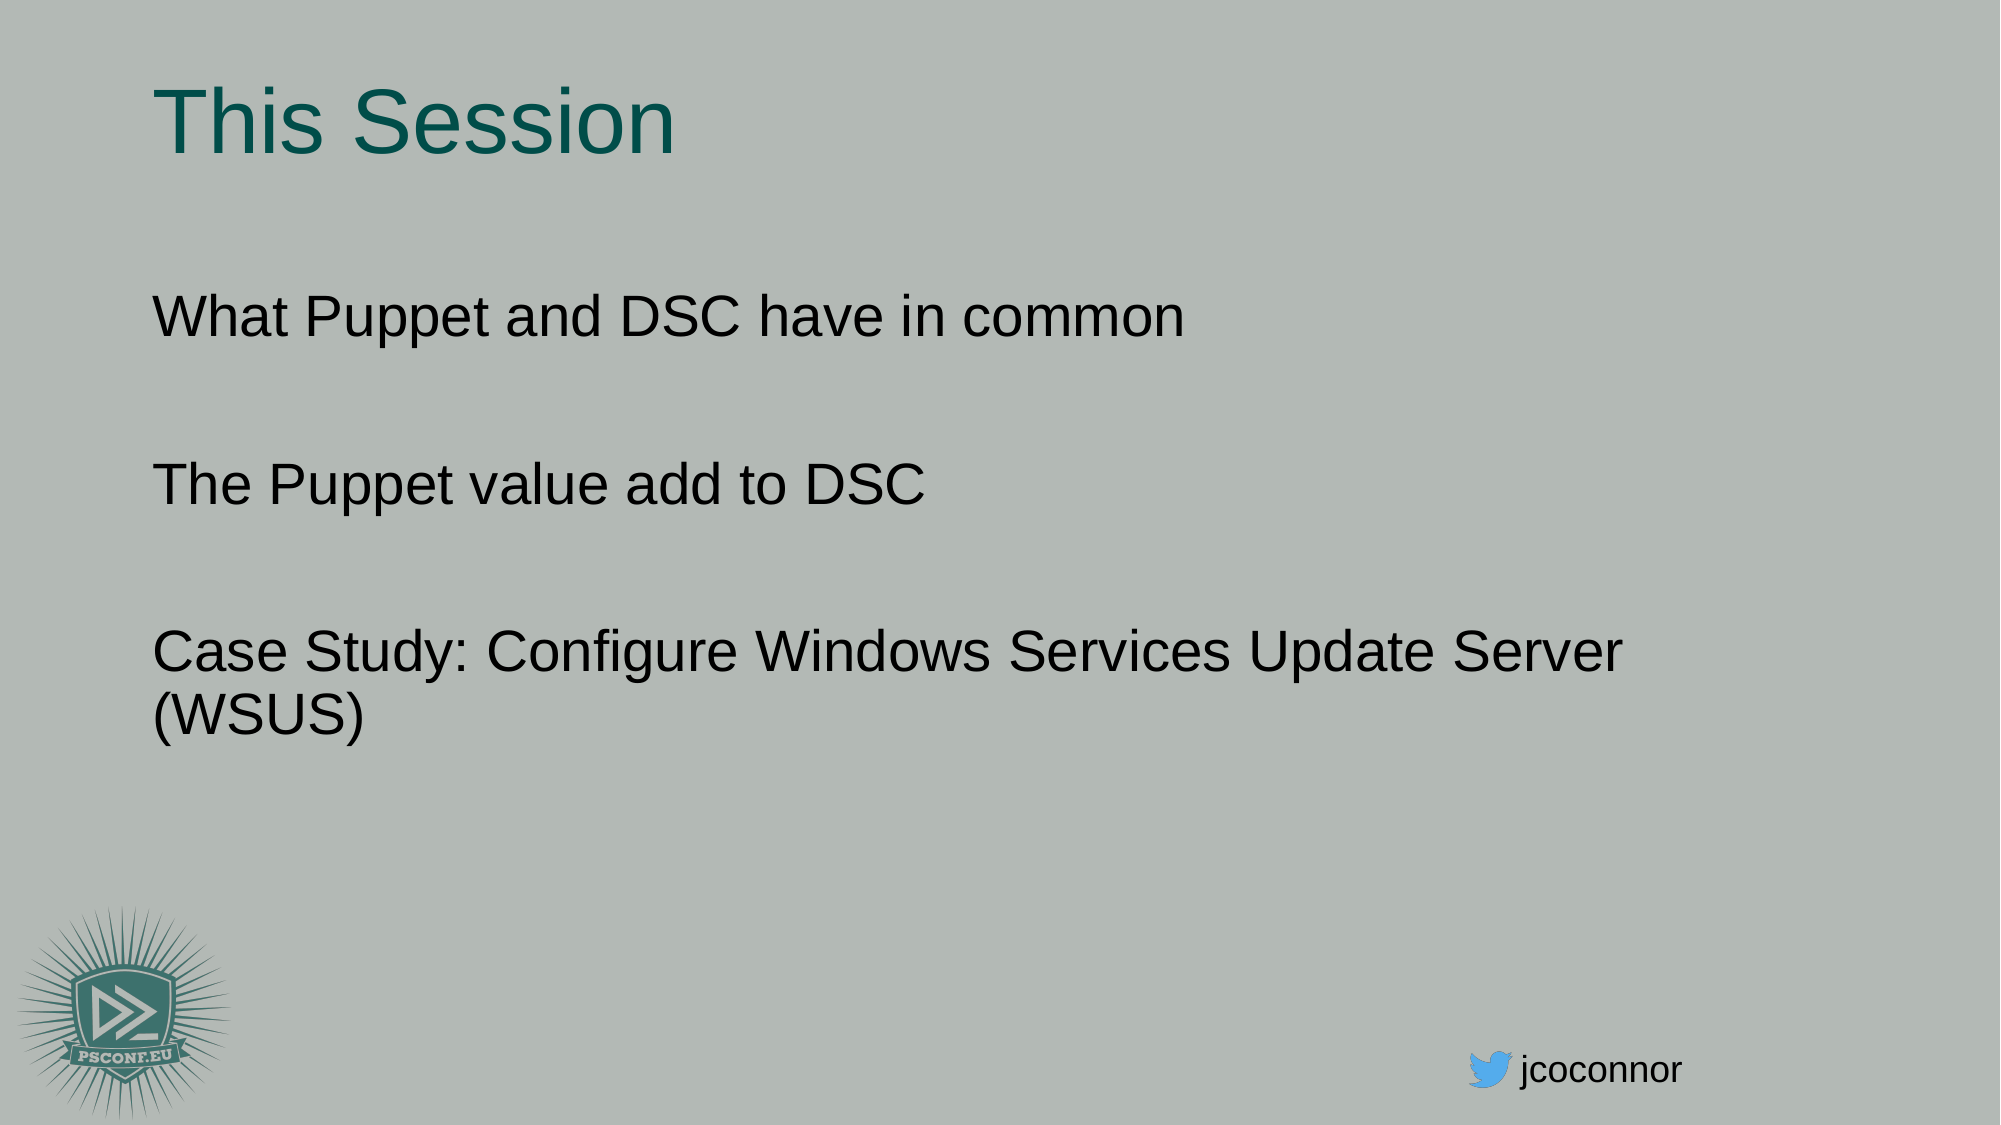

# This Session

What Puppet and DSC have in common

The Puppet value add to DSC

Case Study: Configure Windows Services Update Server (WSUS)

jcoconnor